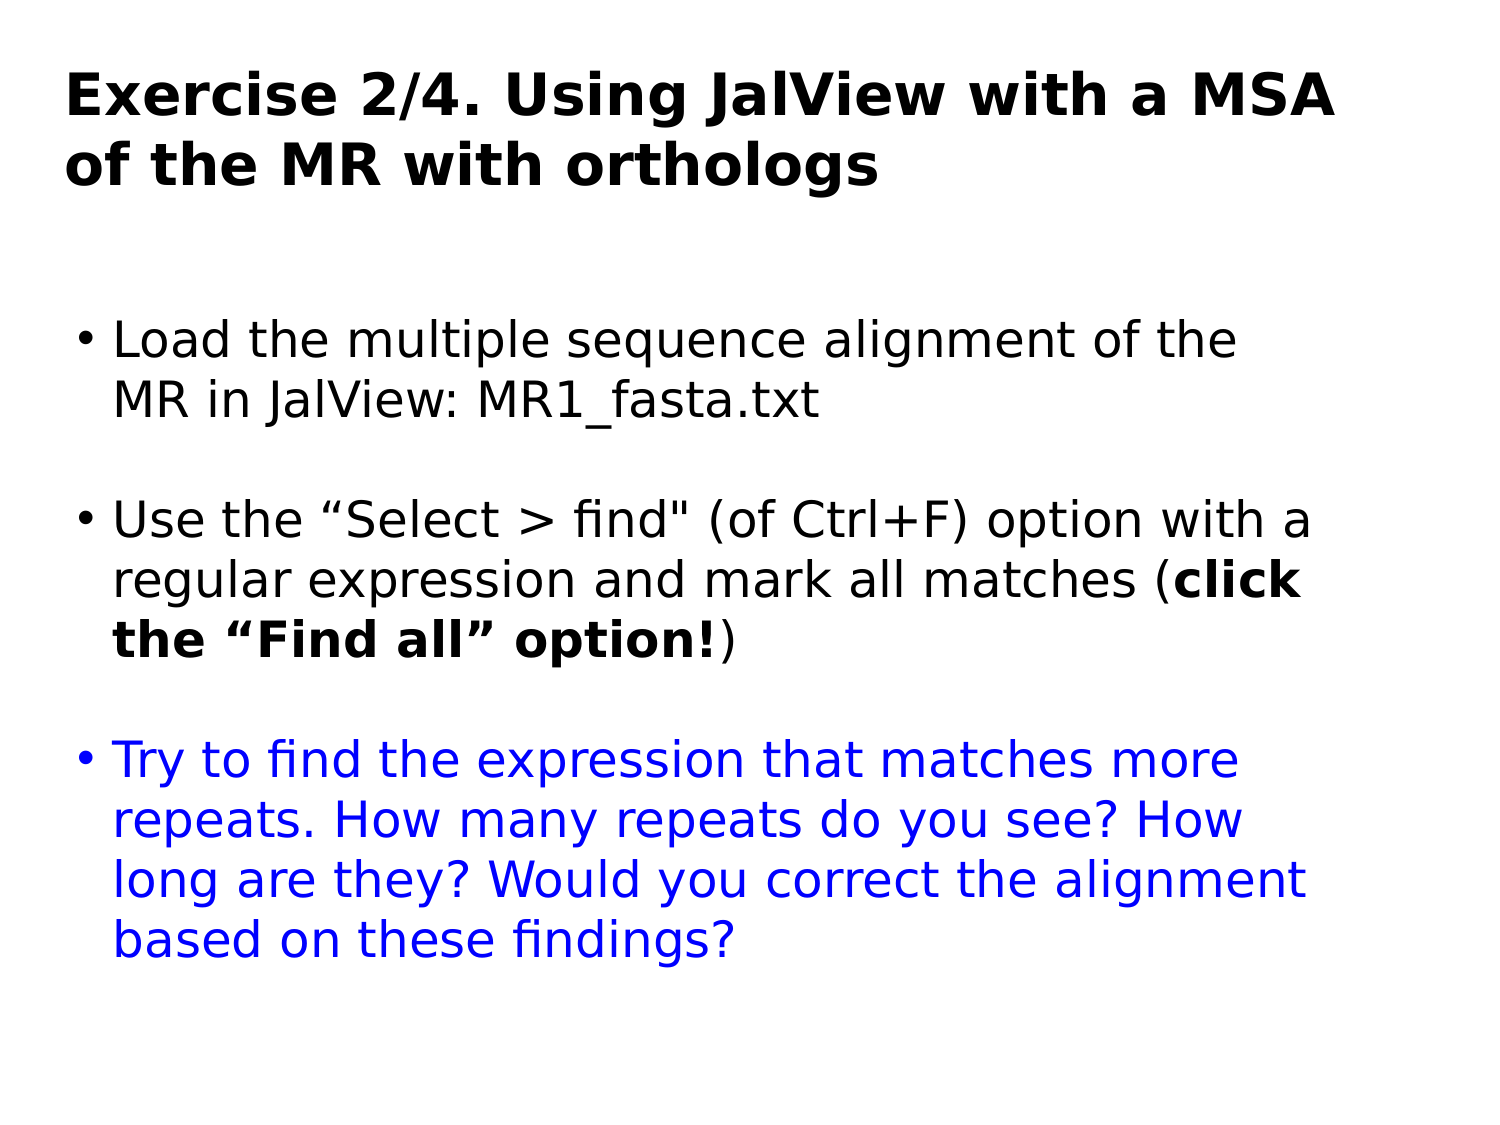

Exercise 2/4. Using JalView with a MSA of the MR with orthologs
Load the multiple sequence alignment of the MR in JalView: MR1_fasta.txt

Use the “Select > find" (of Ctrl+F) option with a regular expression and mark all matches (click the “Find all” option!)

Try to find the expression that matches more repeats. How many repeats do you see? How long are they? Would you correct the alignment based on these findings?